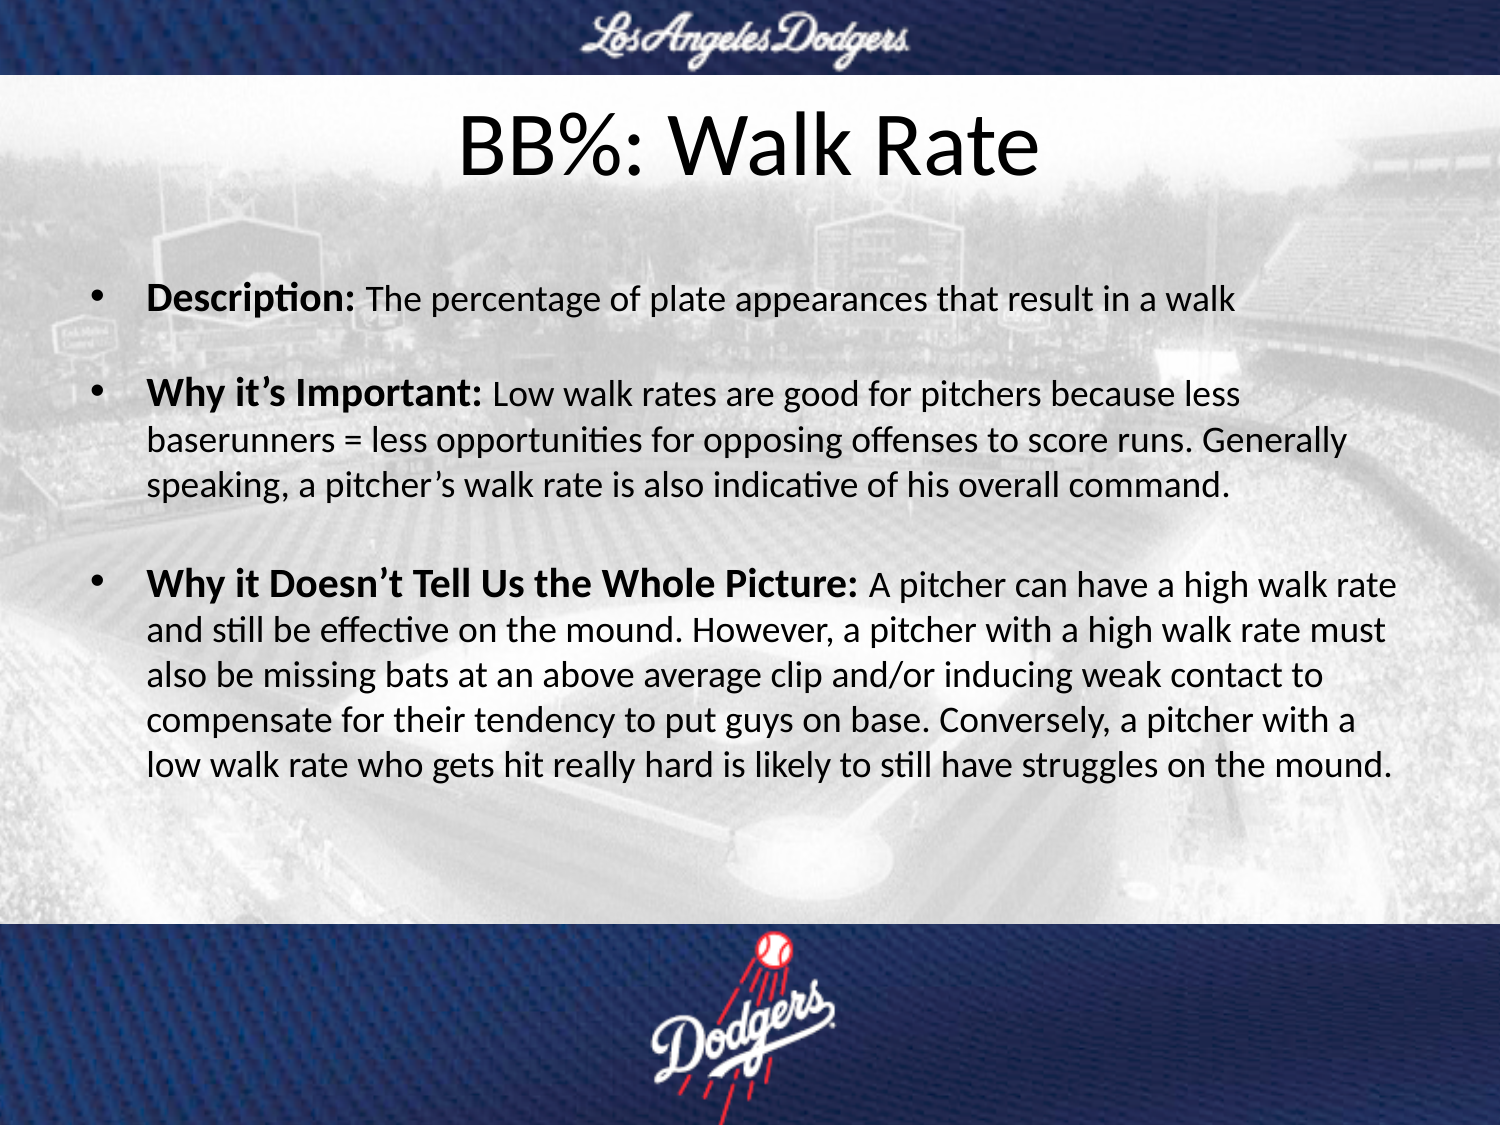

# BB%: Walk Rate
Description: The percentage of plate appearances that result in a walk

Why it’s Important: Low walk rates are good for pitchers because less baserunners = less opportunities for opposing offenses to score runs. Generally speaking, a pitcher’s walk rate is also indicative of his overall command.

Why it Doesn’t Tell Us the Whole Picture: A pitcher can have a high walk rate and still be effective on the mound. However, a pitcher with a high walk rate must also be missing bats at an above average clip and/or inducing weak contact to compensate for their tendency to put guys on base. Conversely, a pitcher with a low walk rate who gets hit really hard is likely to still have struggles on the mound.